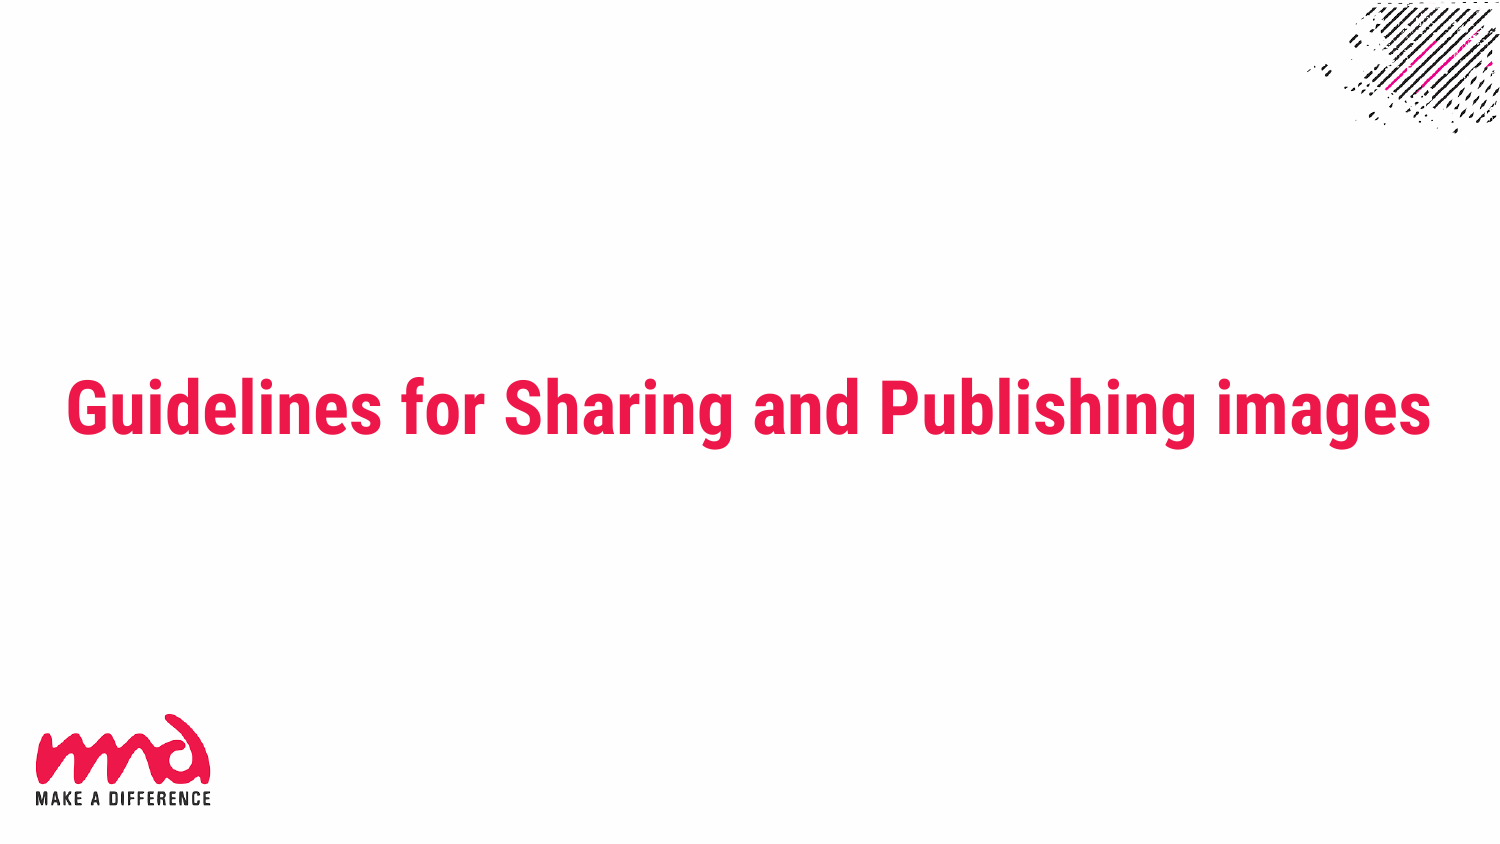

# Guidelines for Sharing and Publishing images